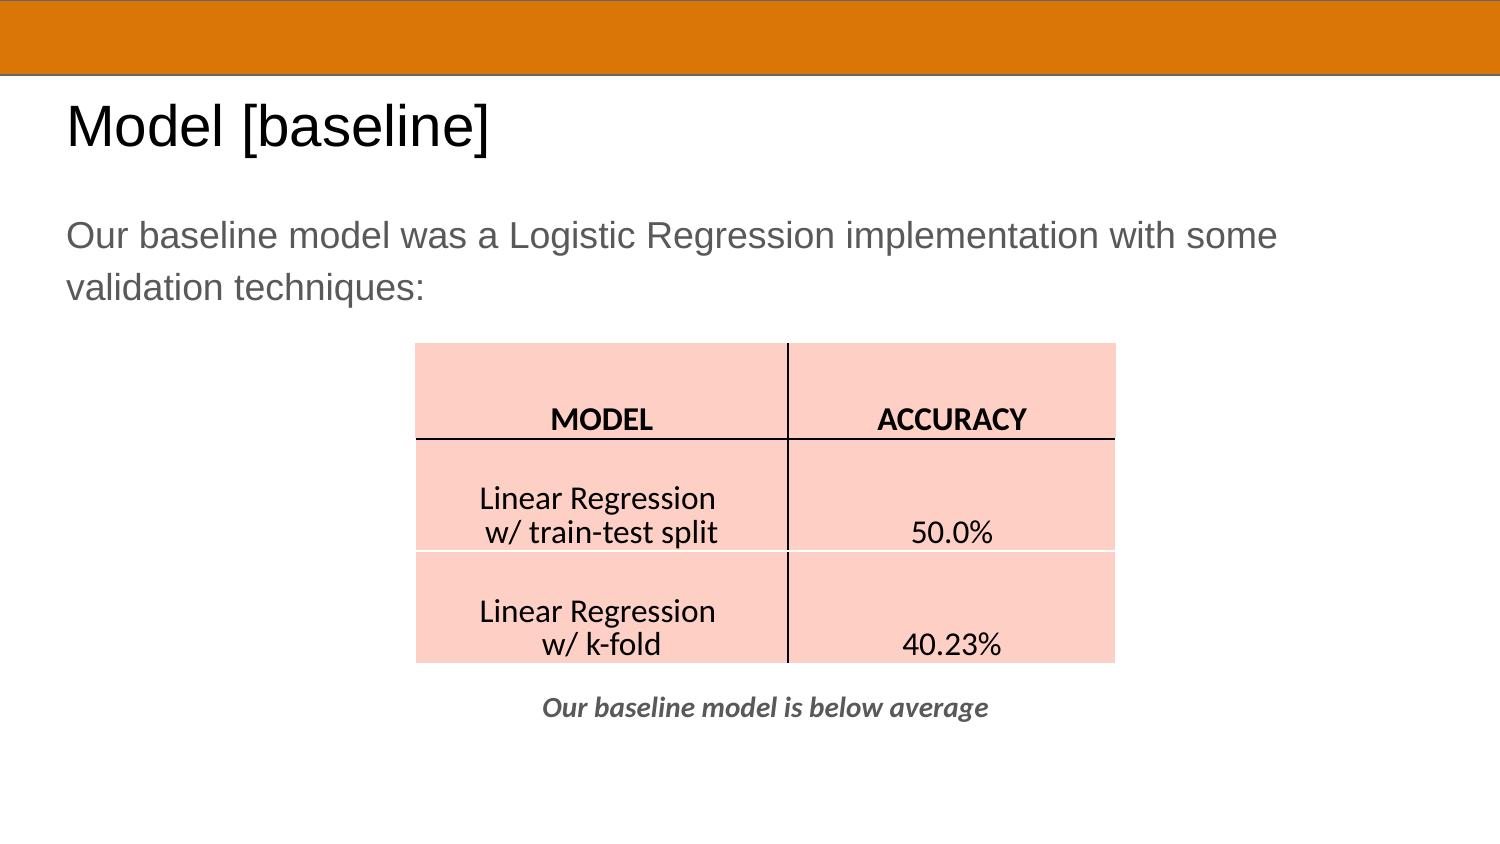

# Model [baseline]
Our baseline model was a Logistic Regression implementation with some validation techniques:
| MODEL | ACCURACY |
| --- | --- |
| Linear Regression w/ train-test split | 50.0% |
| Linear Regression w/ k-fold | 40.23% |
Our baseline model is below average